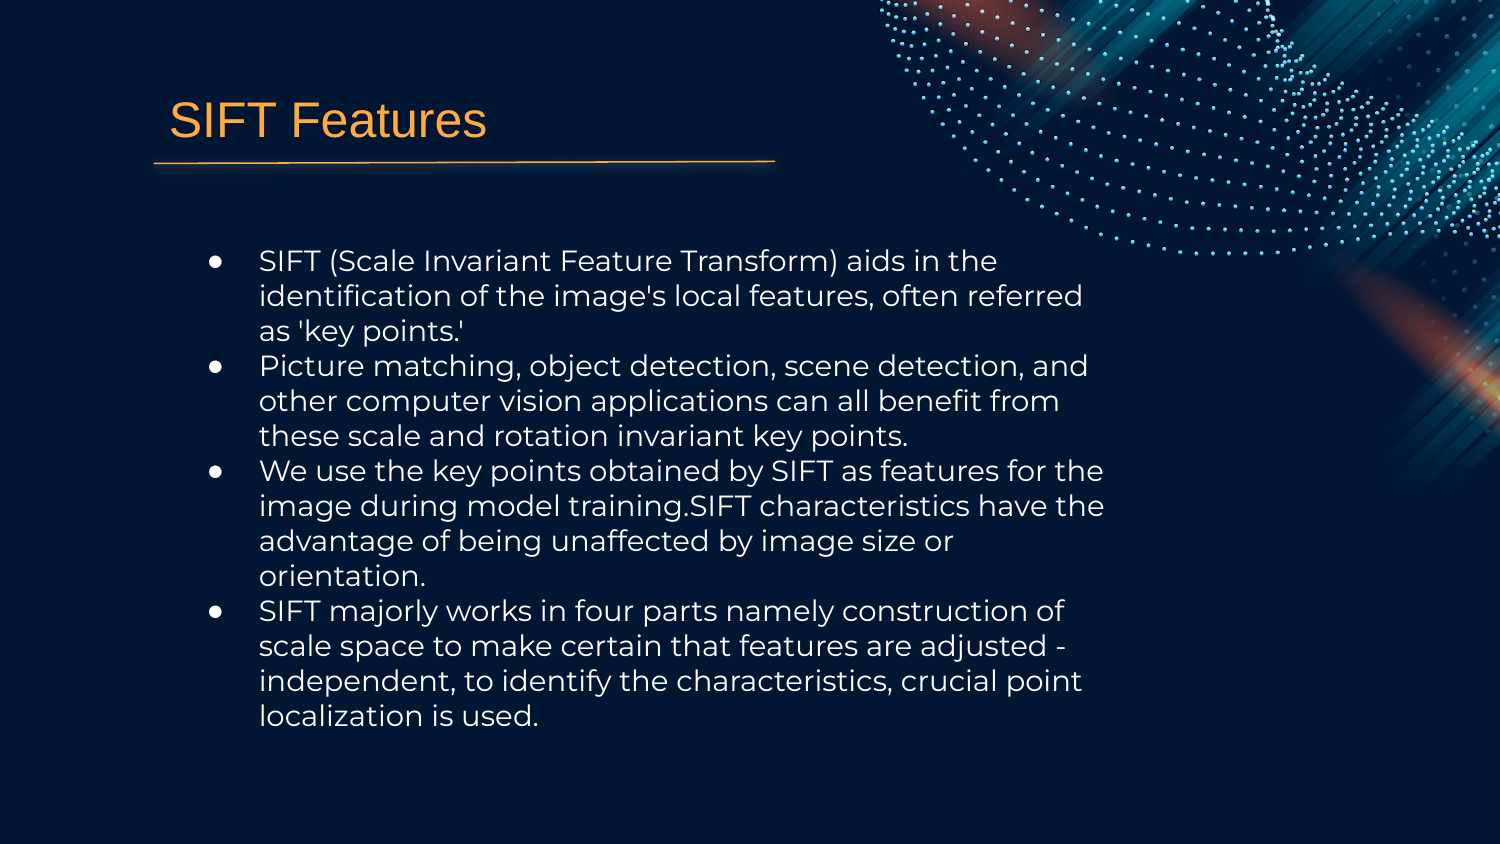

SIFT Features
SIFT (Scale Invariant Feature Transform) aids in the identification of the image's local features, often referred as 'key points.'
Picture matching, object detection, scene detection, and other computer vision applications can all benefit from these scale and rotation invariant key points.
We use the key points obtained by SIFT as features for the image during model training.SIFT characteristics have the advantage of being unaffected by image size or orientation.
SIFT majorly works in four parts namely construction of scale space to make certain that features are adjusted - independent, to identify the characteristics, crucial point localization is used.